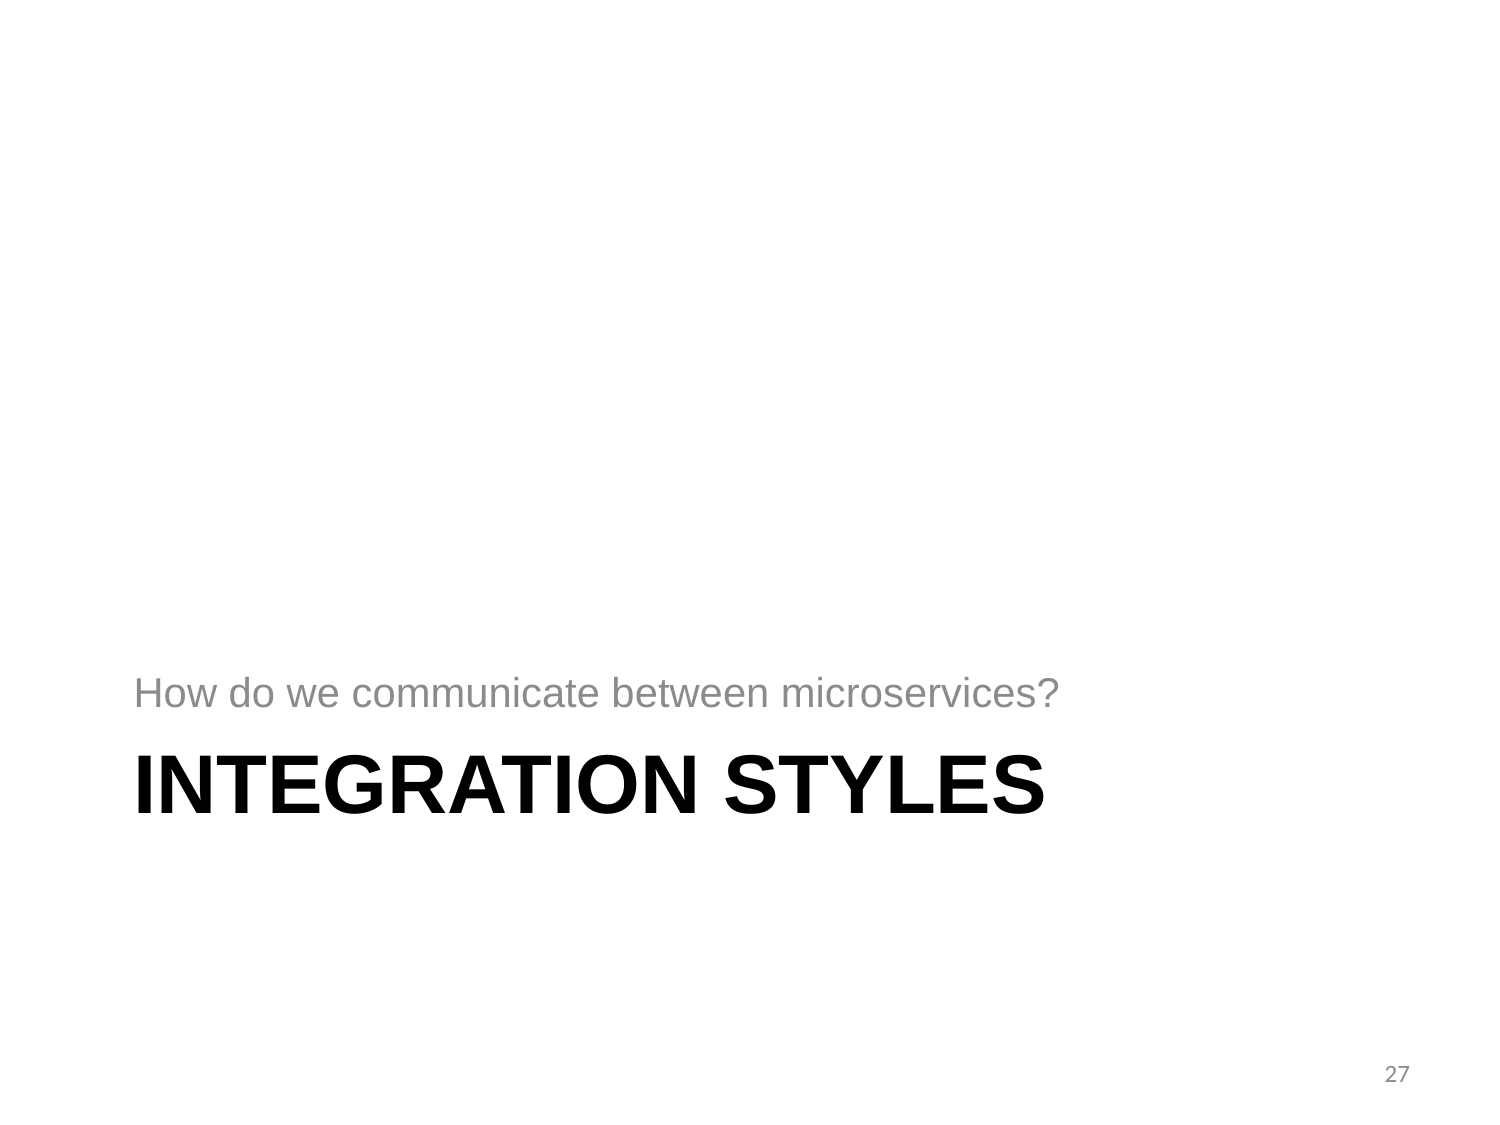

How do we communicate between microservices?
# Integration styles
27